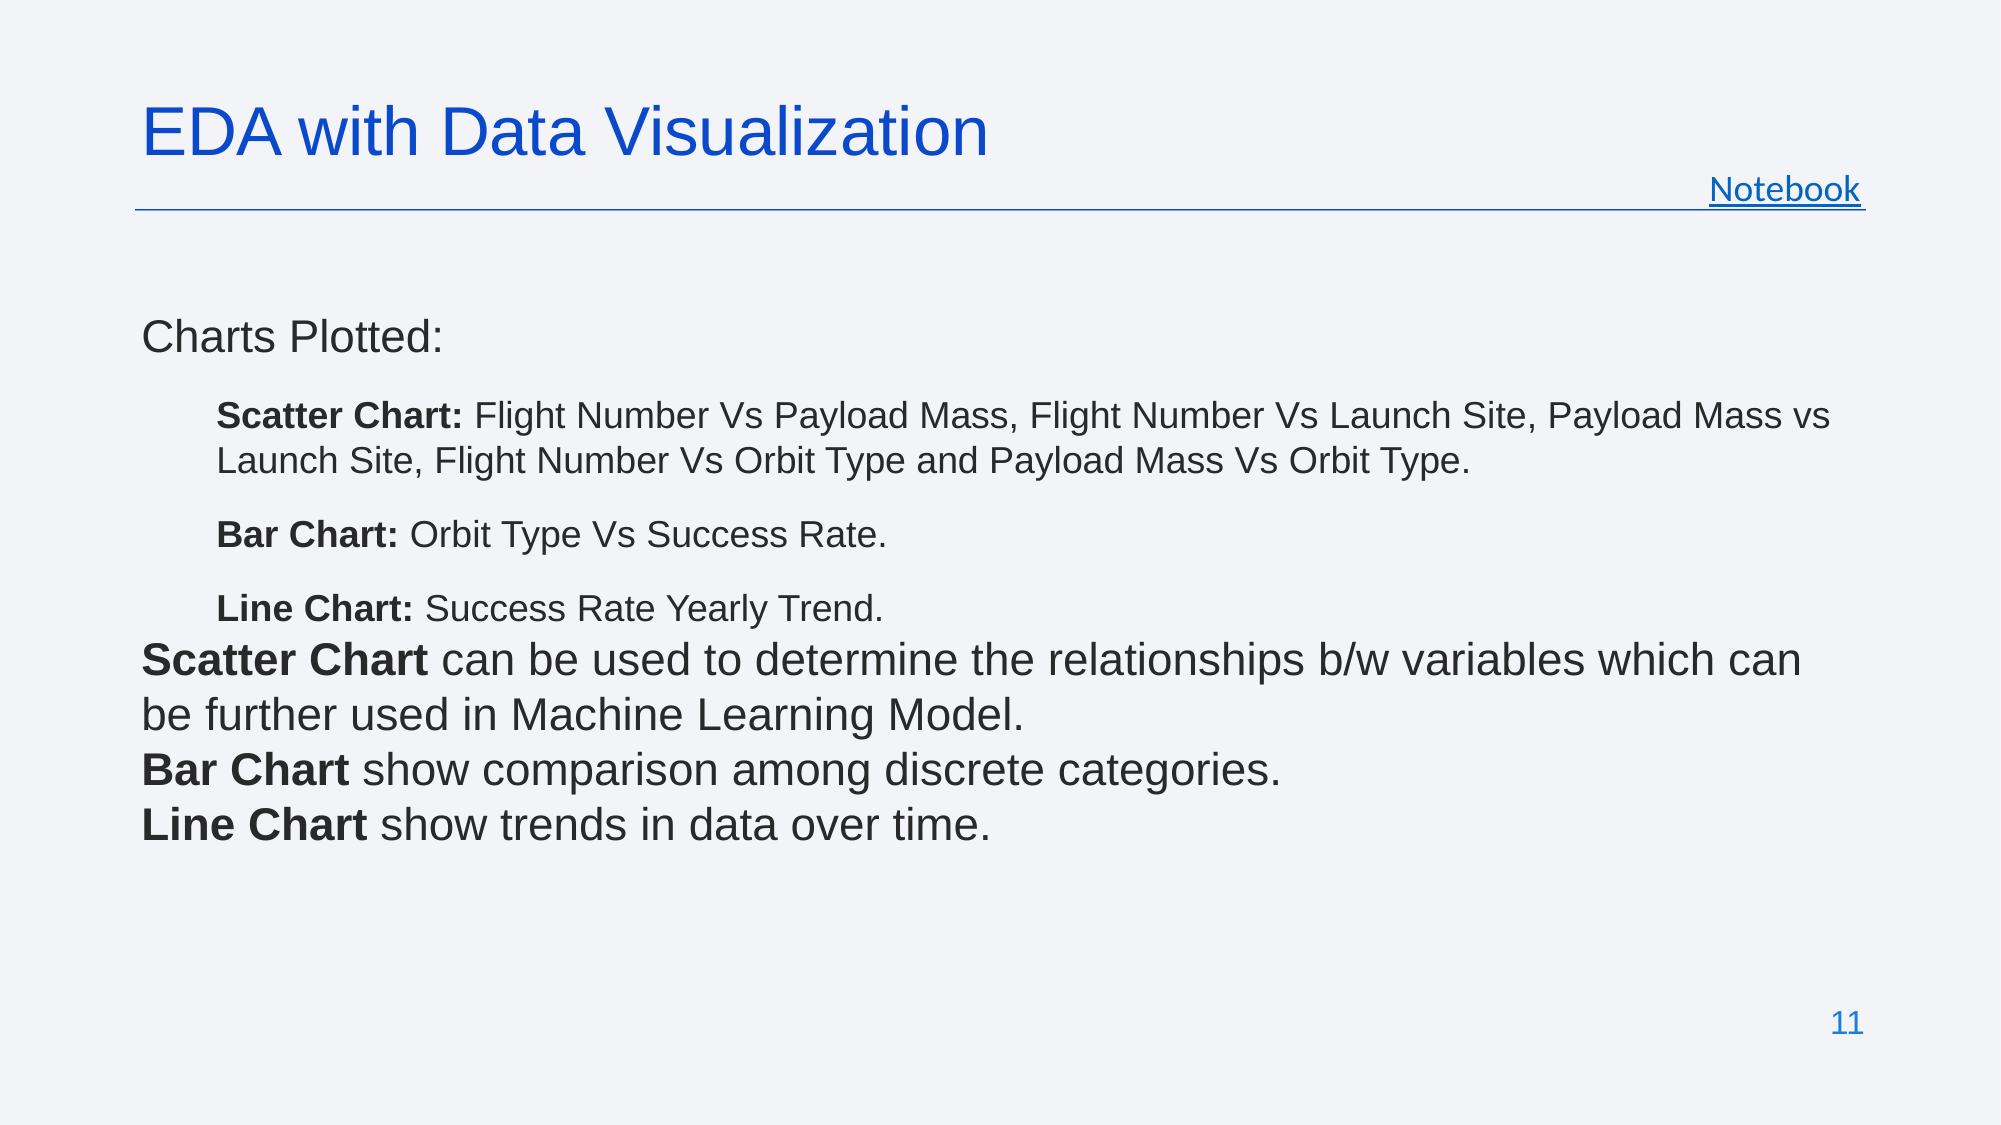

EDA with Data Visualization
Notebook
Charts Plotted:
Scatter Chart: Flight Number Vs Payload Mass, Flight Number Vs Launch Site, Payload Mass vs Launch Site, Flight Number Vs Orbit Type and Payload Mass Vs Orbit Type.
Bar Chart: Orbit Type Vs Success Rate.
Line Chart: Success Rate Yearly Trend.
Scatter Chart can be used to determine the relationships b/w variables which can be further used in Machine Learning Model.
Bar Chart show comparison among discrete categories.
Line Chart show trends in data over time.
11